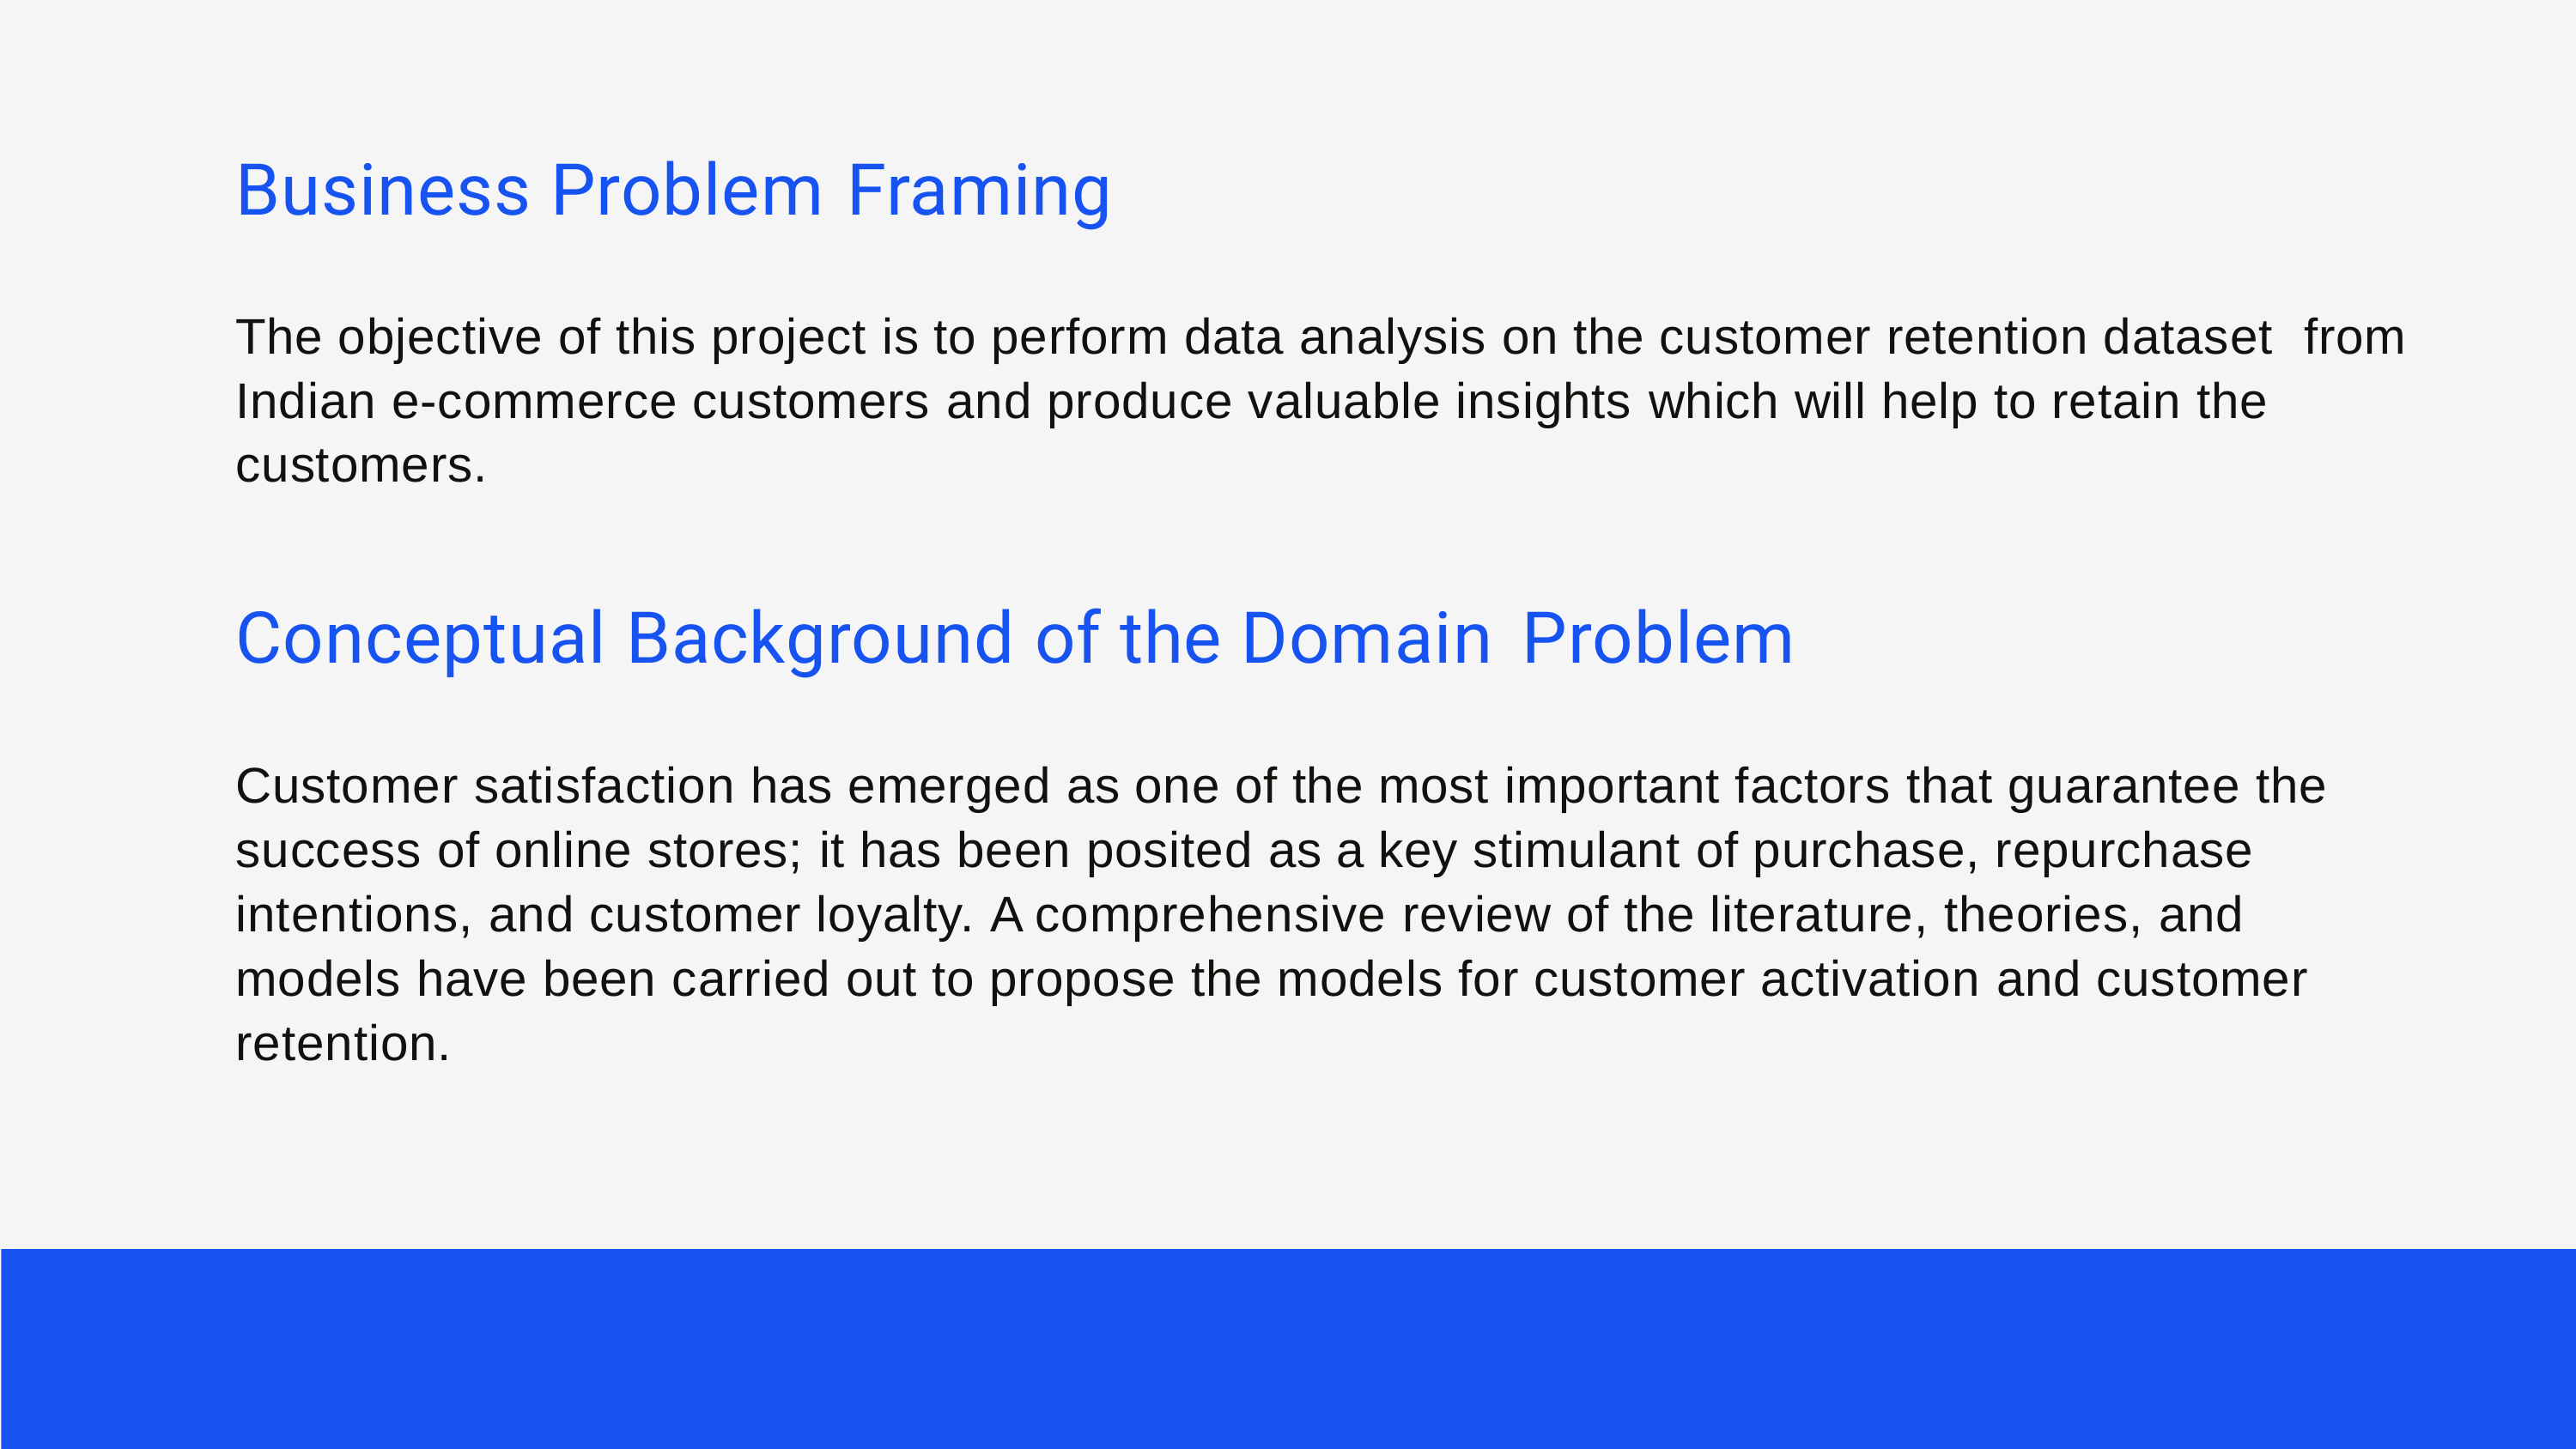

# Business Problem Framing
The objective of this project is to perform data analysis on the customer retention dataset  from Indian e-commerce customers and produce valuable insights which will help to retain the  customers.

Conceptual Background of the Domain Problem

Customer satisfaction has emerged as one of the most important factors that guarantee the  success of online stores; it has been posited as a key stimulant of purchase, repurchase  intentions, and customer loyalty. A comprehensive review of the literature, theories, and  models have been carried out to propose the models for customer activation and customer  retention.